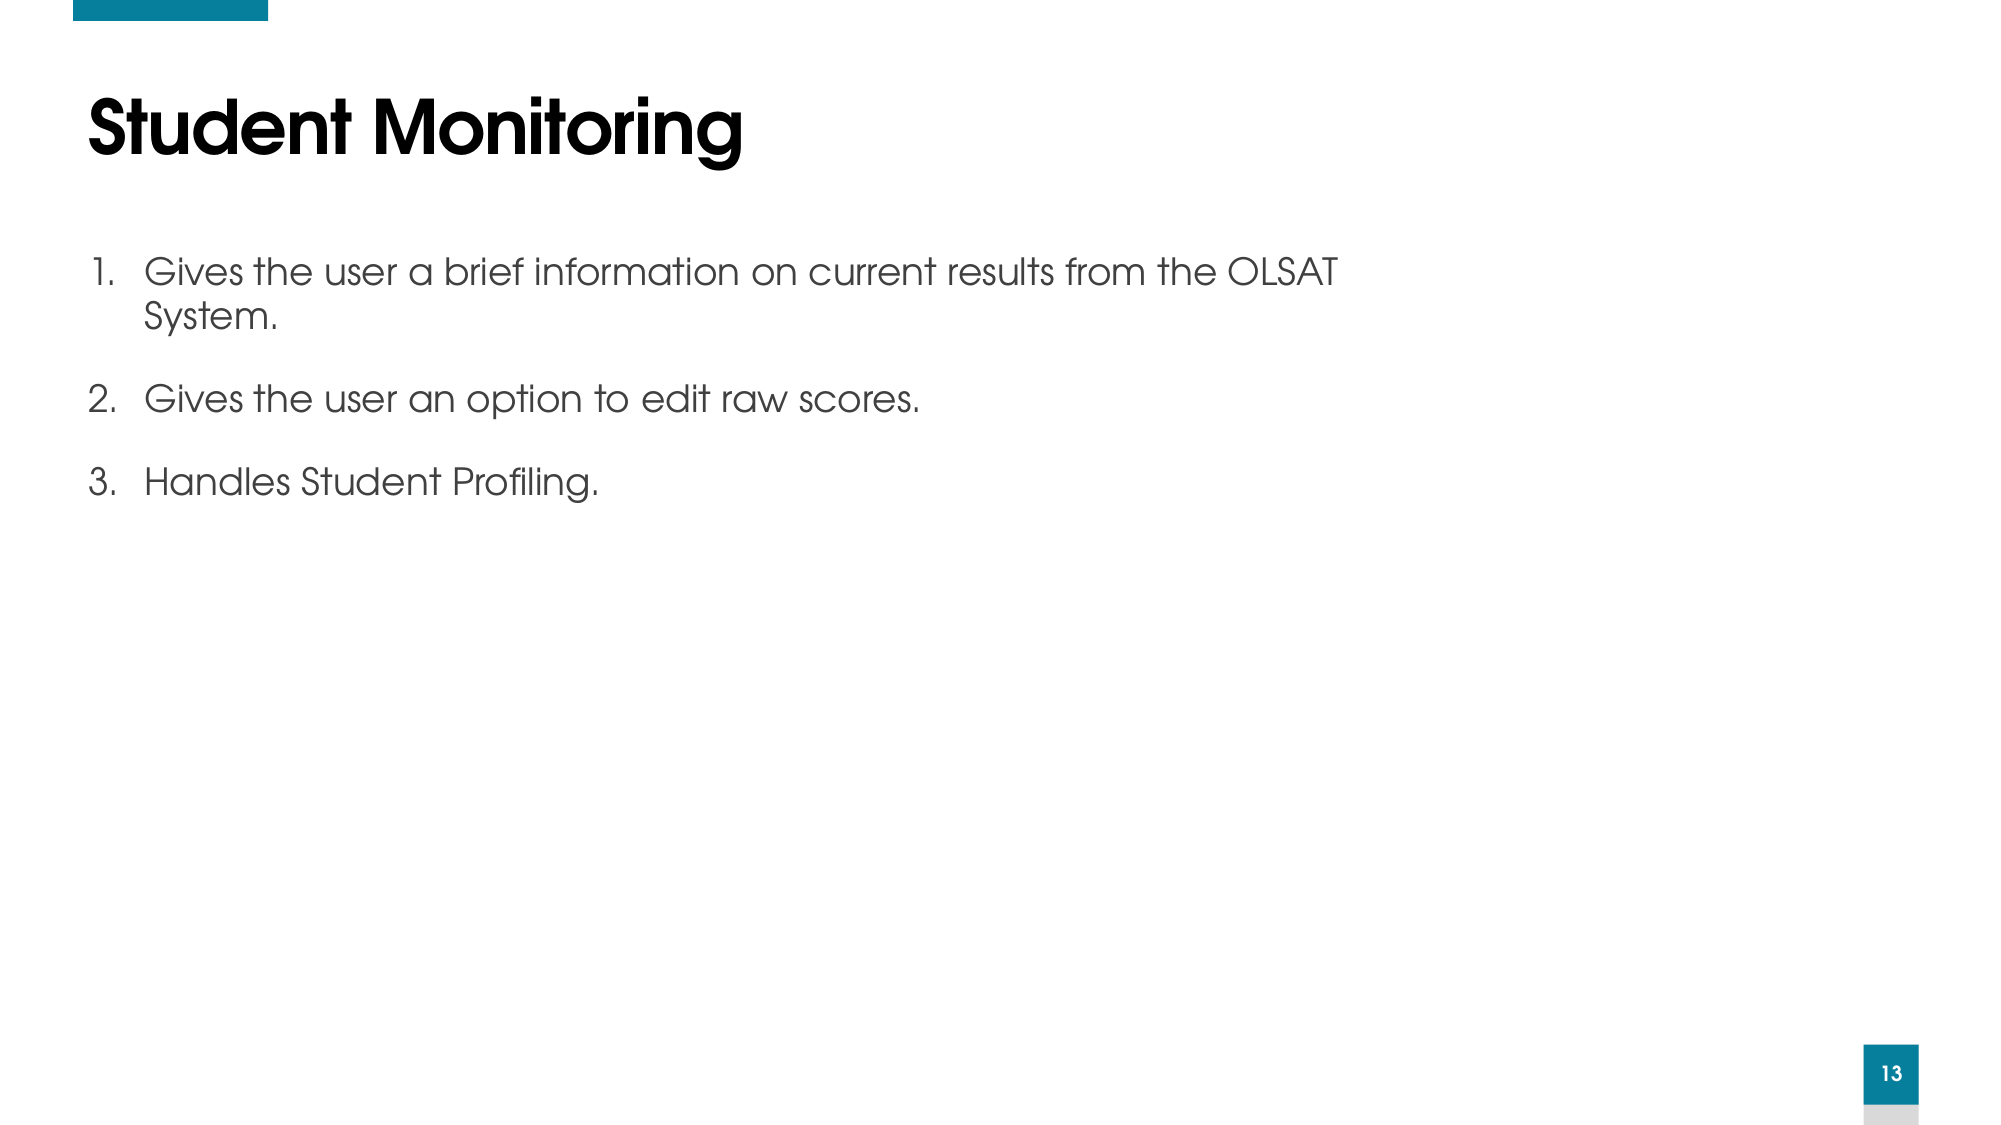

# Student Monitoring
Gives the user a brief information on current results from the OLSAT System.
Gives the user an option to edit raw scores.
Handles Student Profiling.